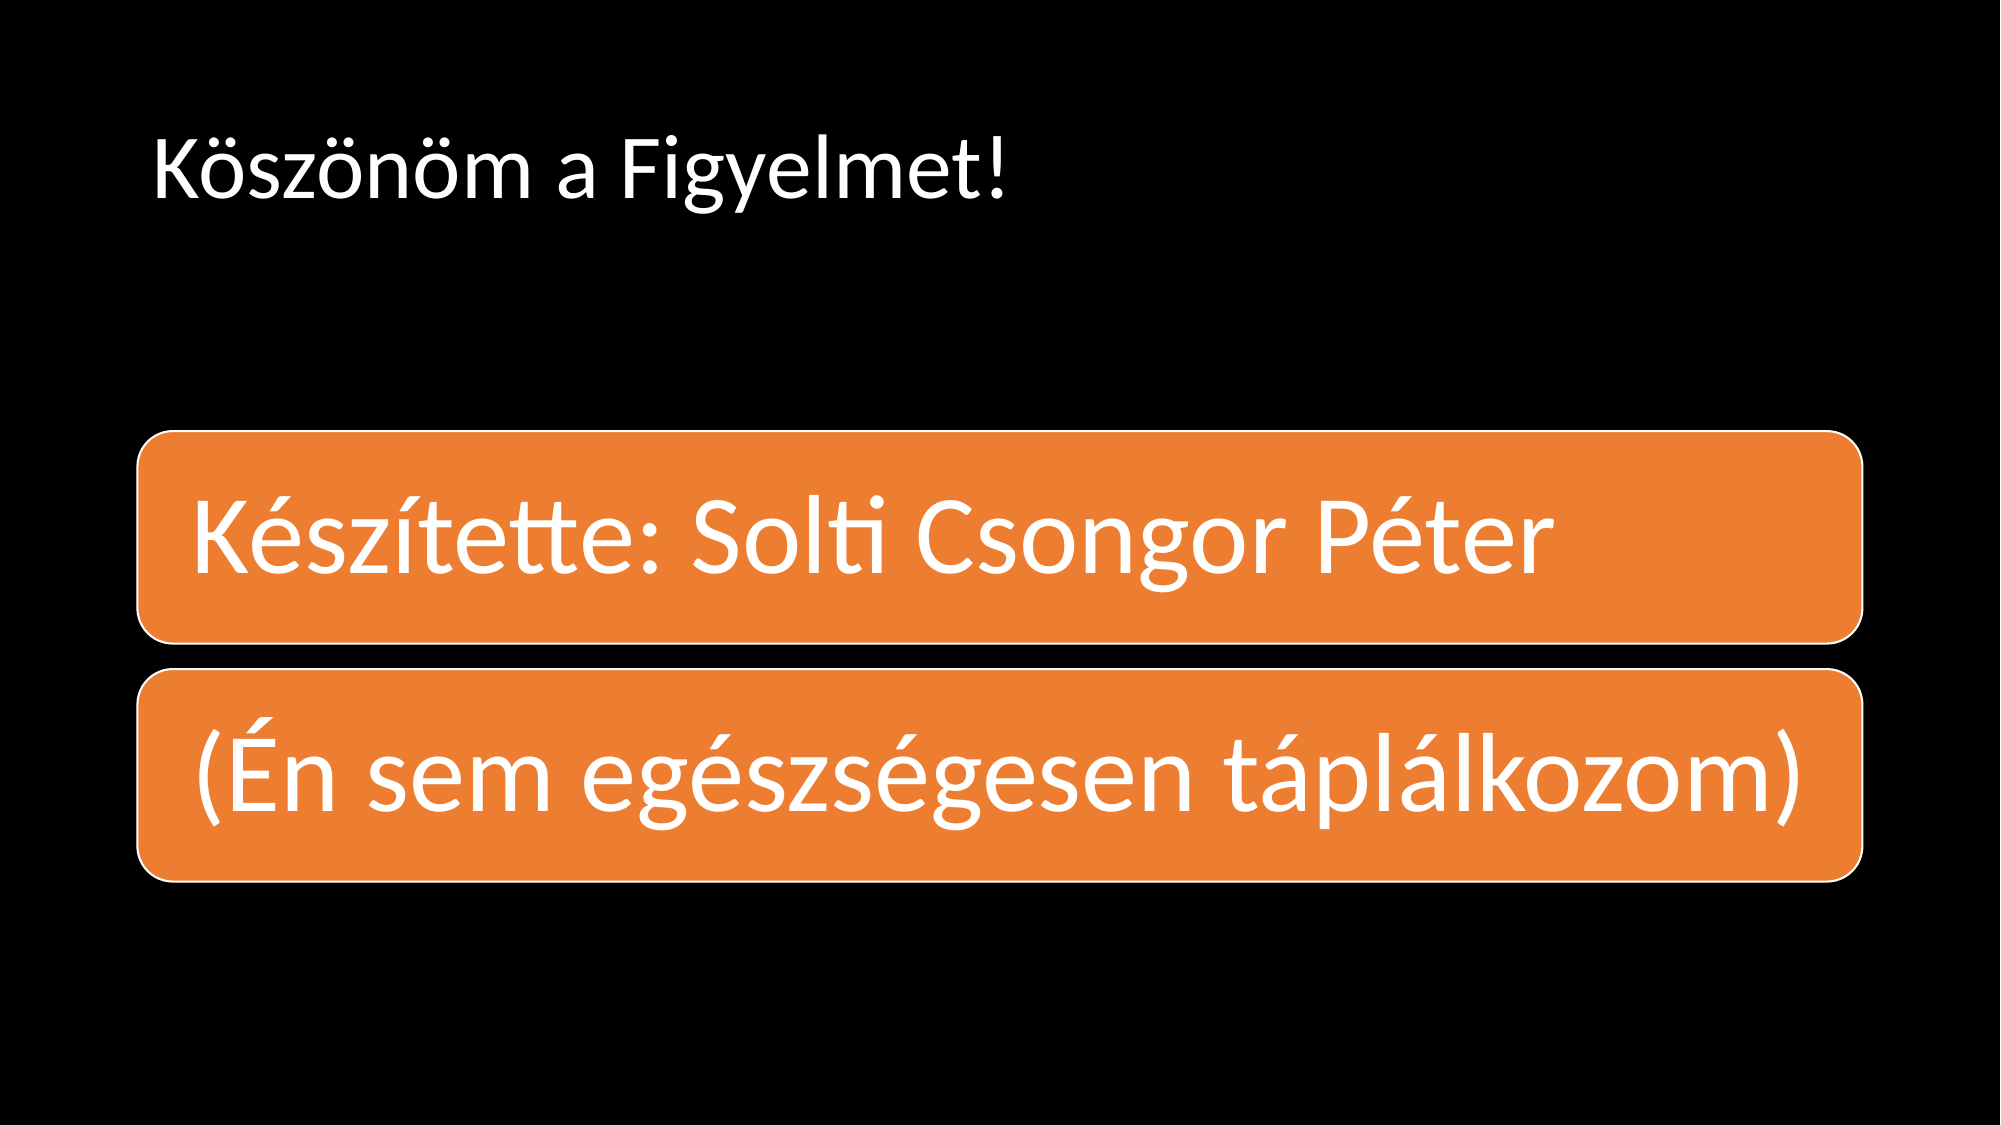

# Köszönöm a Figyelmet!
Készítette: Solti Csongor Péter
(Én sem egészségesen táplálkozom)